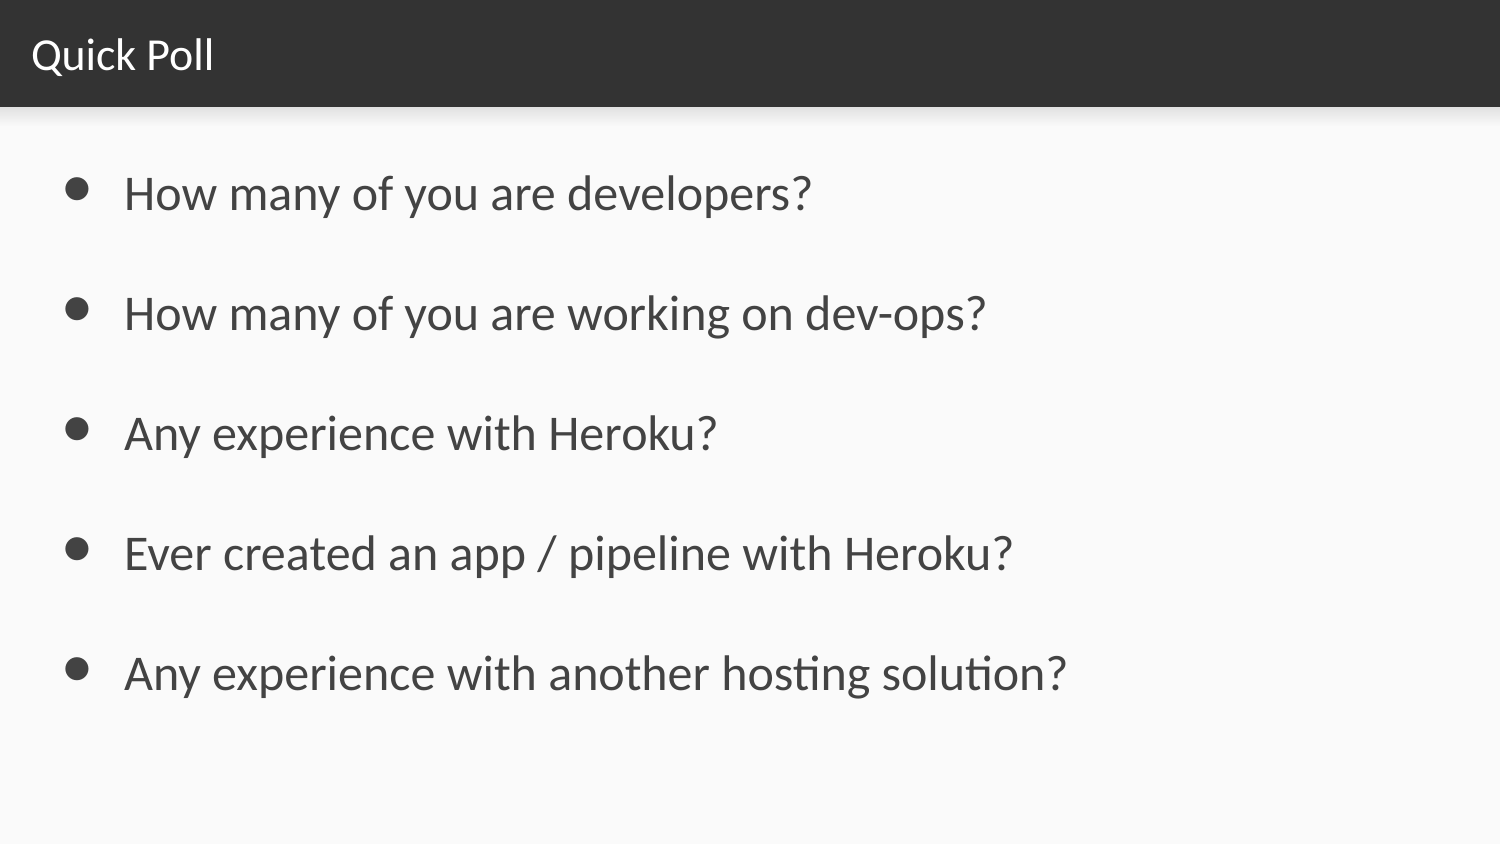

# Quick Poll
How many of you are developers?

How many of you are working on dev-ops?

Any experience with Heroku?

Ever created an app / pipeline with Heroku?

Any experience with another hosting solution?